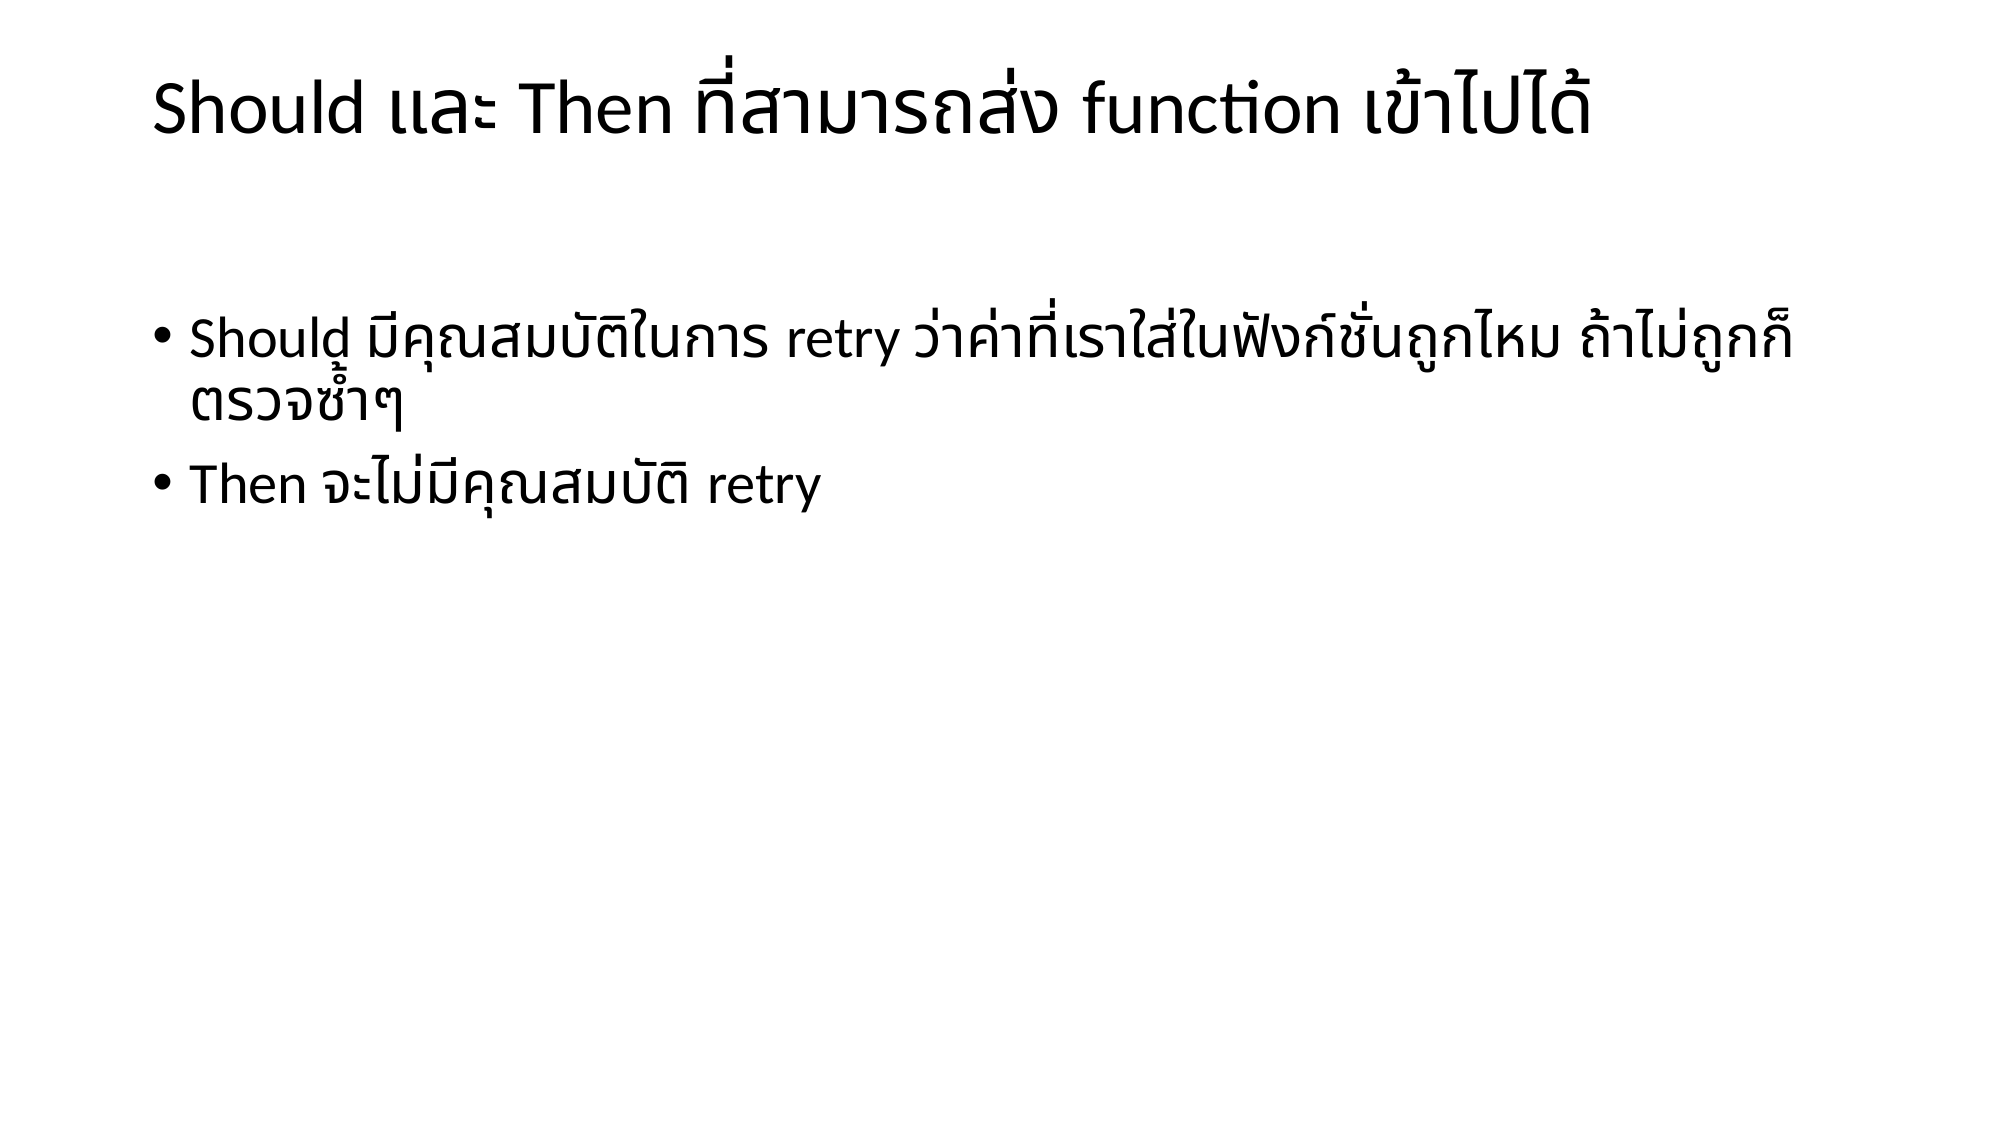

# Should และ Then ที่สามารถส่ง function เข้าไปได้
Should มีคุณสมบัติในการ retry ว่าค่าที่เราใส่ในฟังก์ชั่นถูกไหม ถ้าไม่ถูกก็ตรวจซ้ำๆ
Then จะไม่มีคุณสมบัติ retry